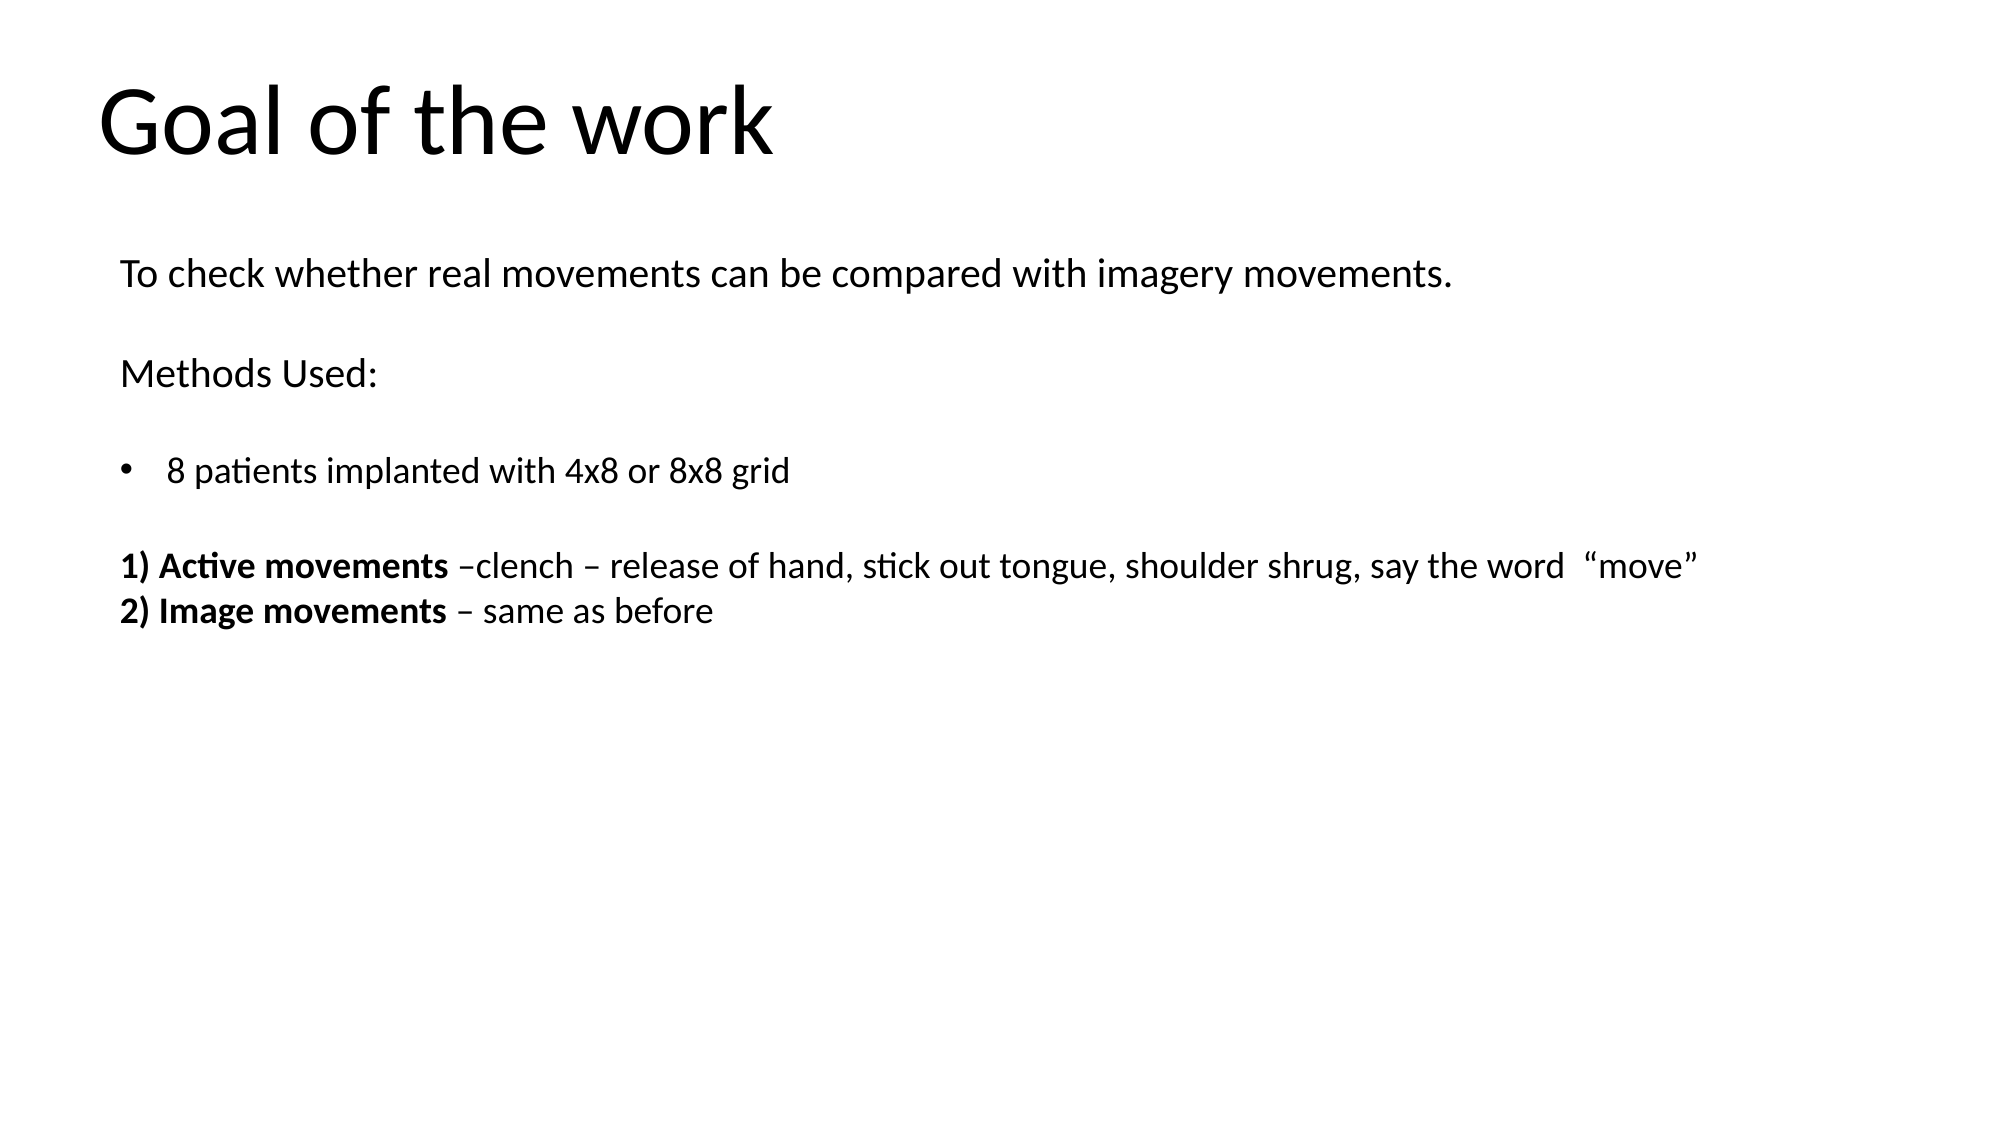

Goal of the work
To check whether real movements can be compared with imagery movements.

Methods Used:

8 patients implanted with 4x8 or 8x8 grid

1) Active movements –clench – release of hand, stick out tongue, shoulder shrug, say the word  “move”
2) Image movements – same as before